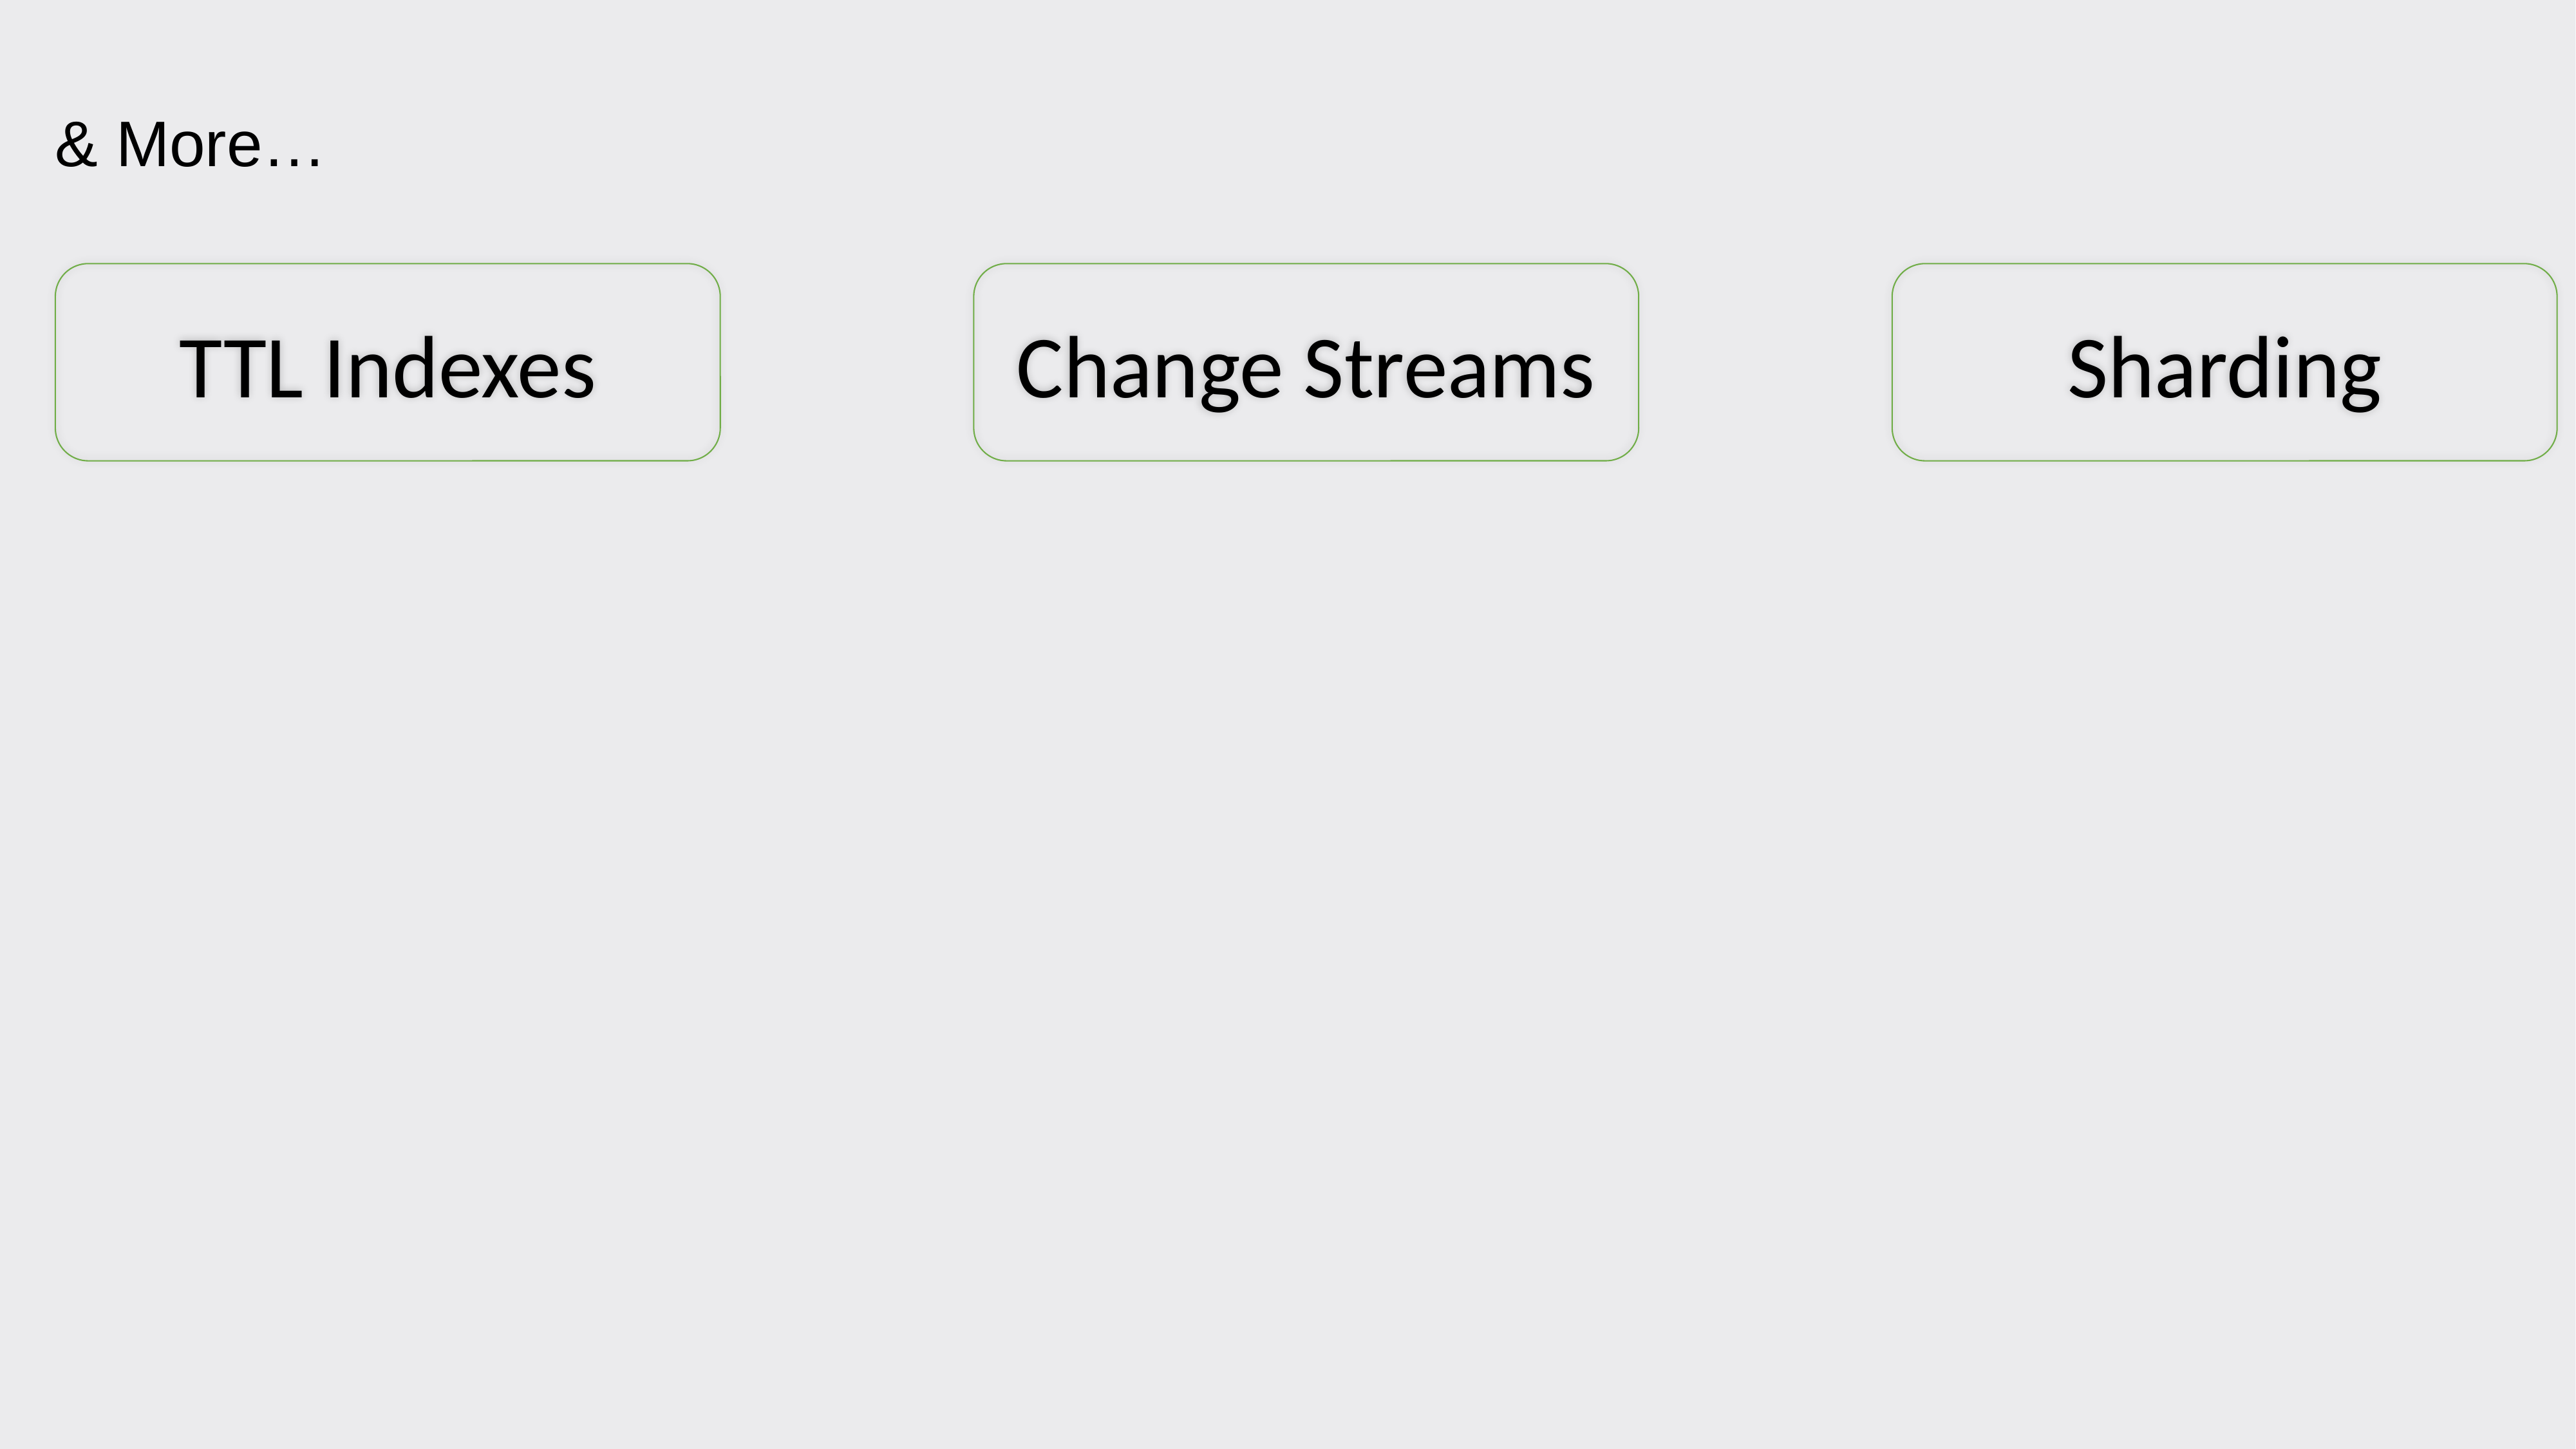

# & More…
TTL Indexes
Change Streams
Sharding